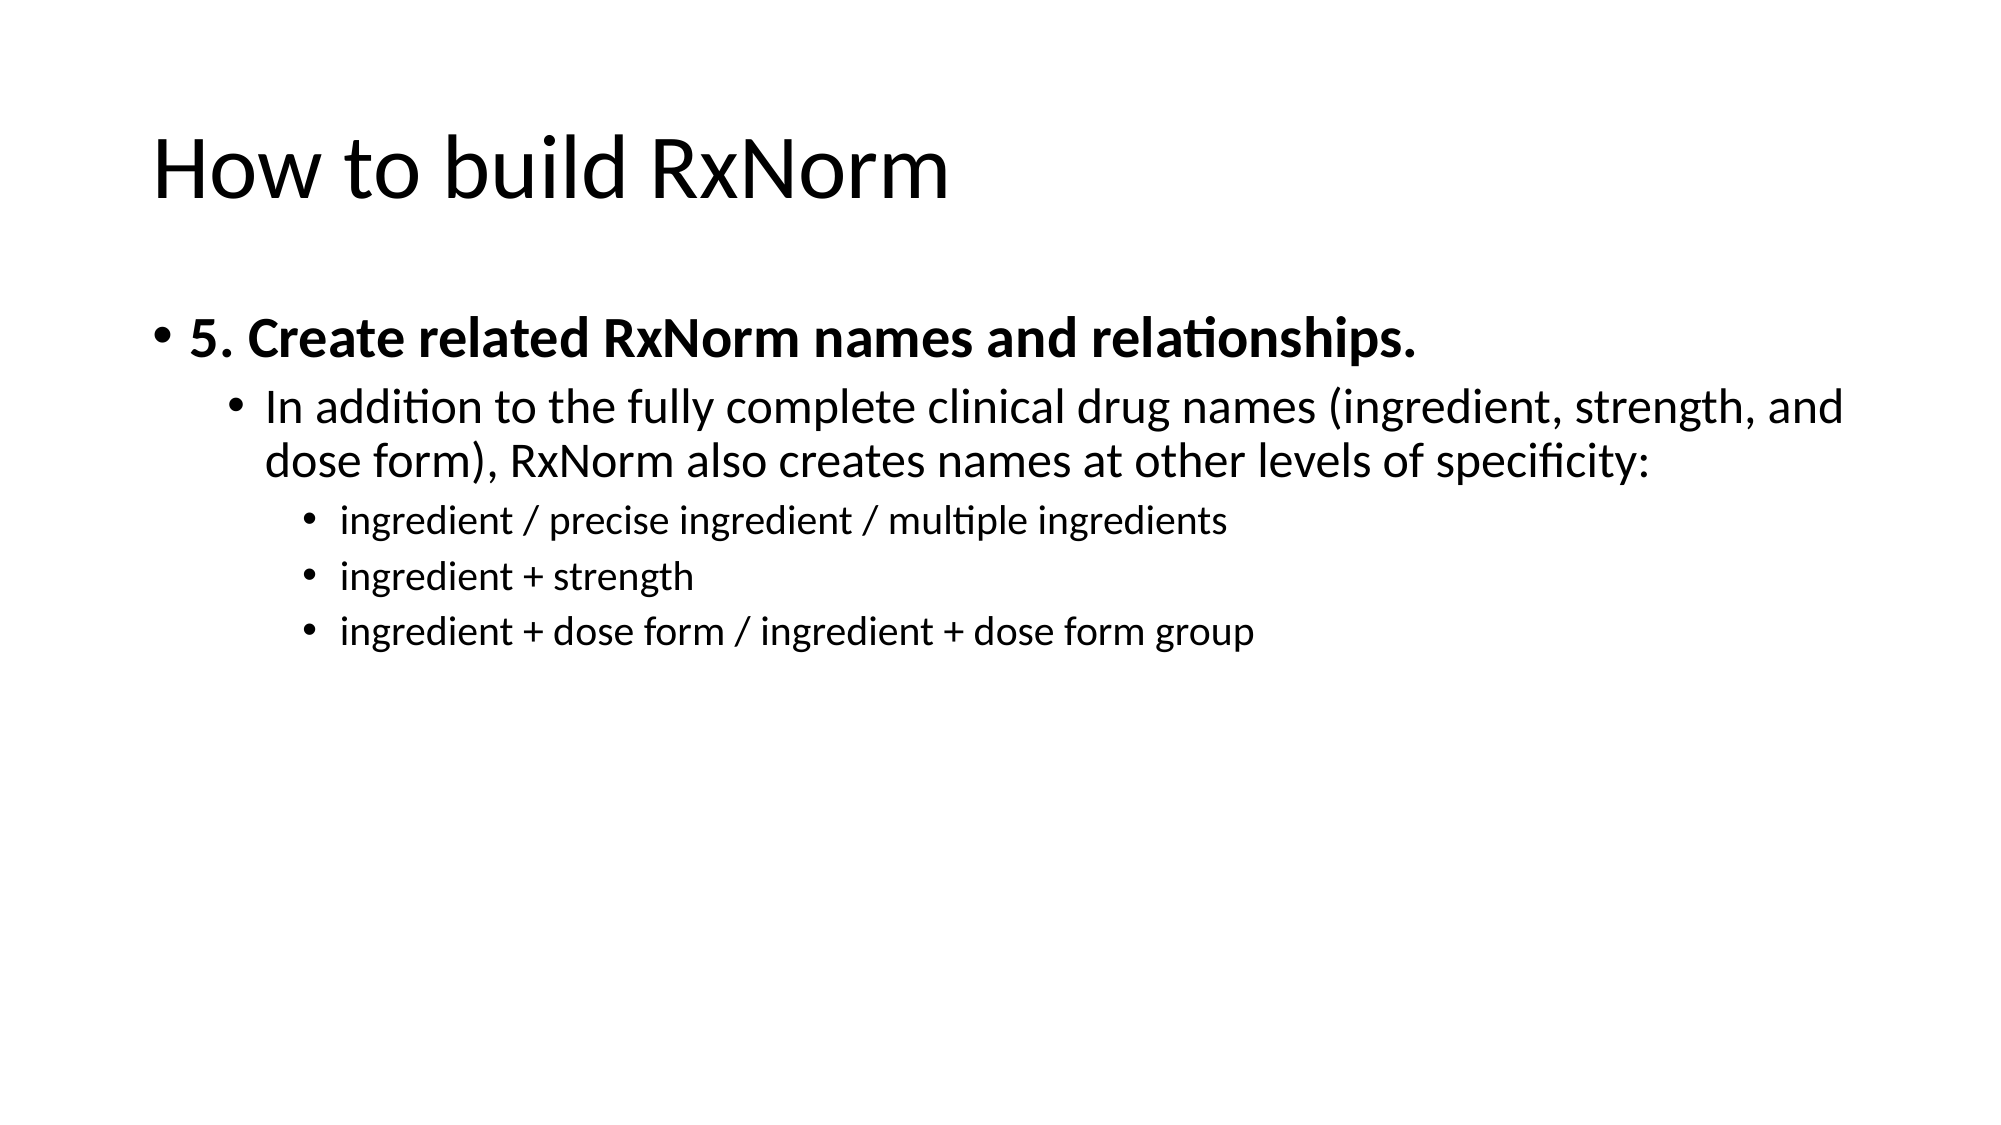

# How to build RxNorm
5. Create related RxNorm names and relationships.
In addition to the fully complete clinical drug names (ingredient, strength, and dose form), RxNorm also creates names at other levels of specificity:
ingredient / precise ingredient / multiple ingredients
ingredient + strength
ingredient + dose form / ingredient + dose form group